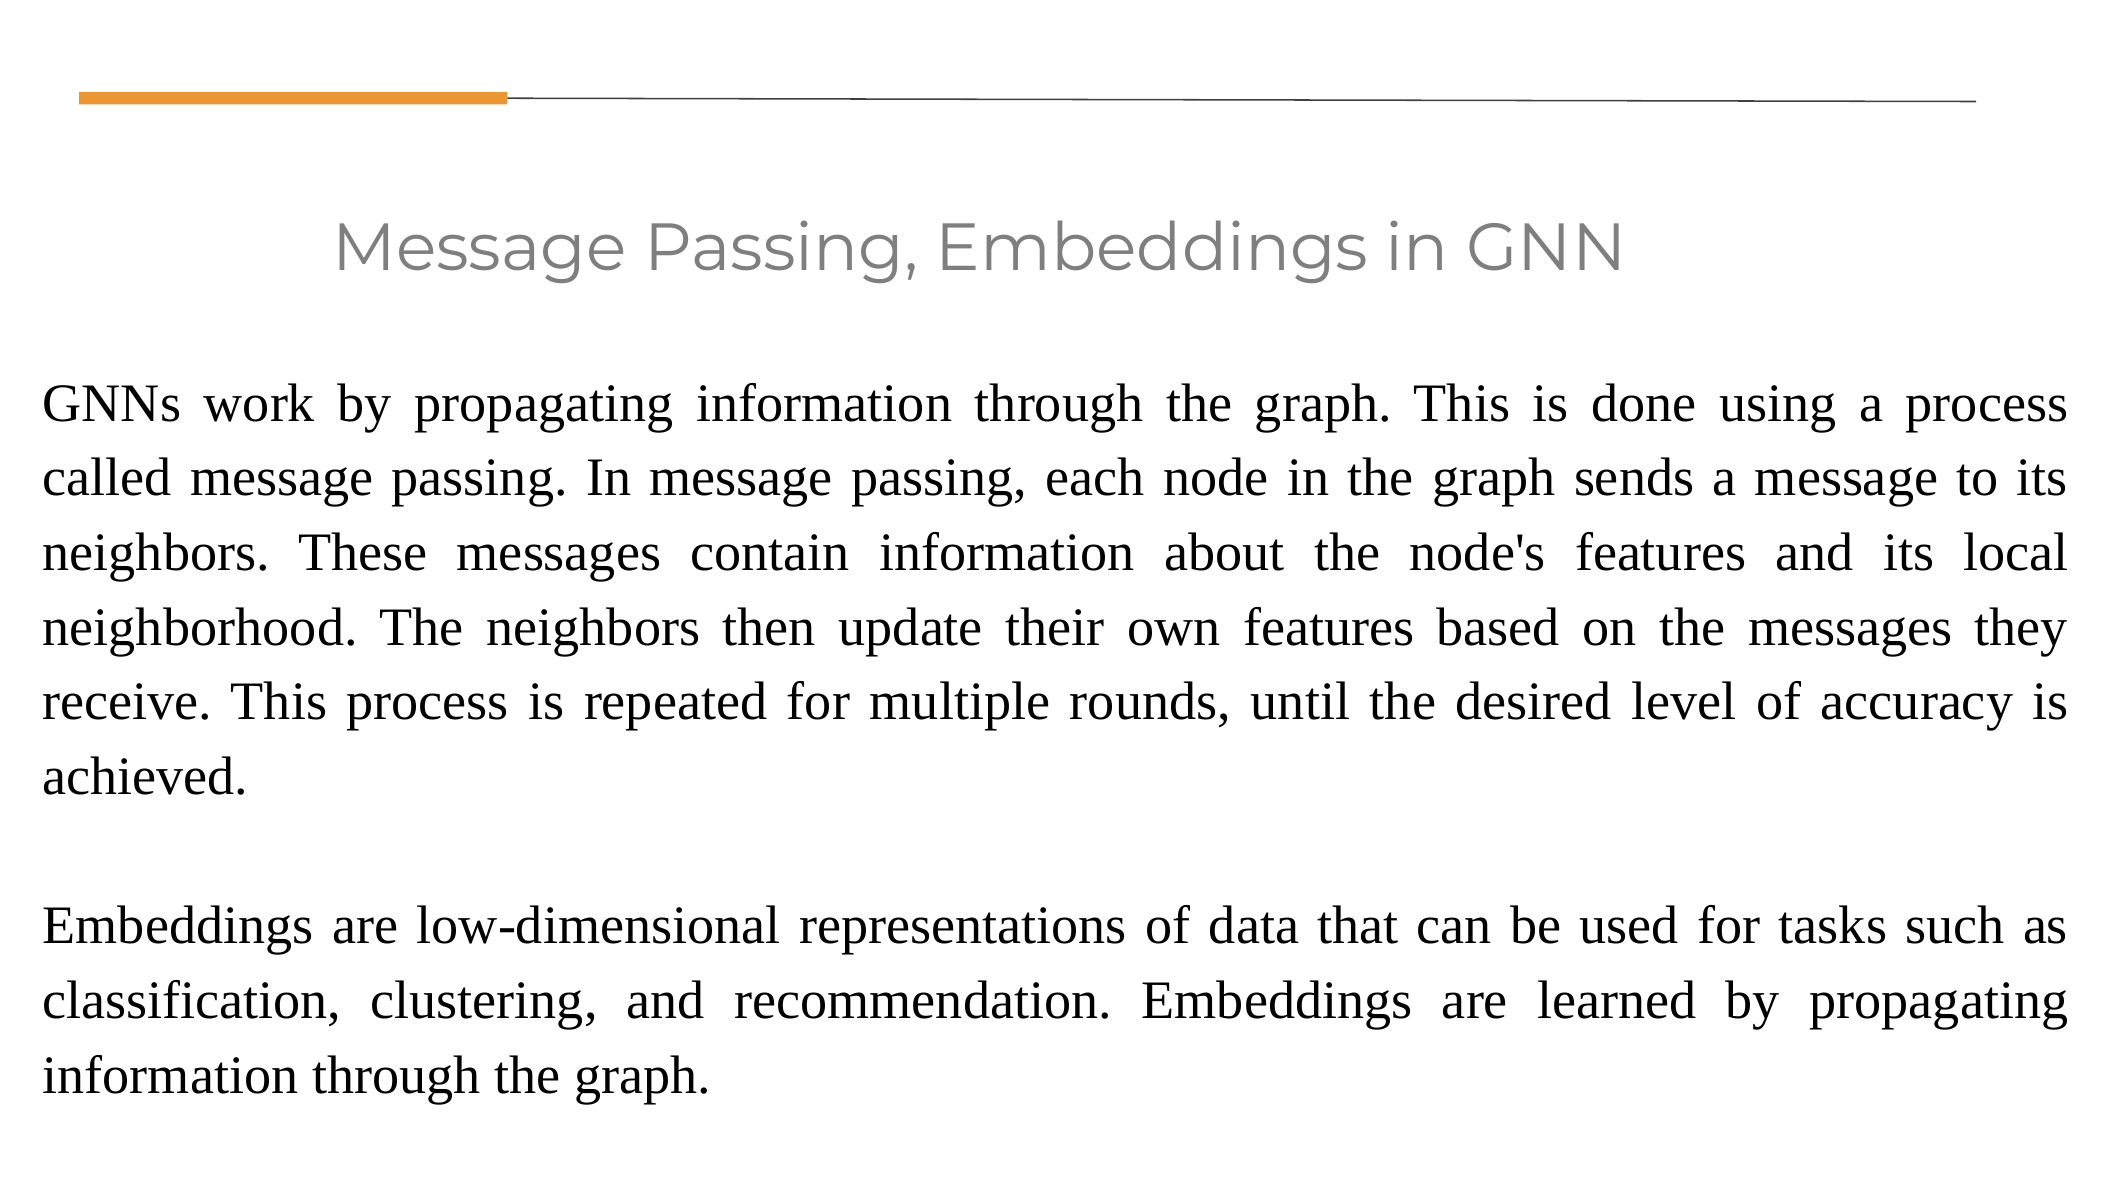

Message Passing, Embeddings in GNN
GNNs work by propagating information through the graph. This is done using a process called message passing. In message passing, each node in the graph sends a message to its neighbors. These messages contain information about the node's features and its local neighborhood. The neighbors then update their own features based on the messages they receive. This process is repeated for multiple rounds, until the desired level of accuracy is achieved.

Embeddings are low-dimensional representations of data that can be used for tasks such as classification, clustering, and recommendation. Embeddings are learned by propagating information through the graph.